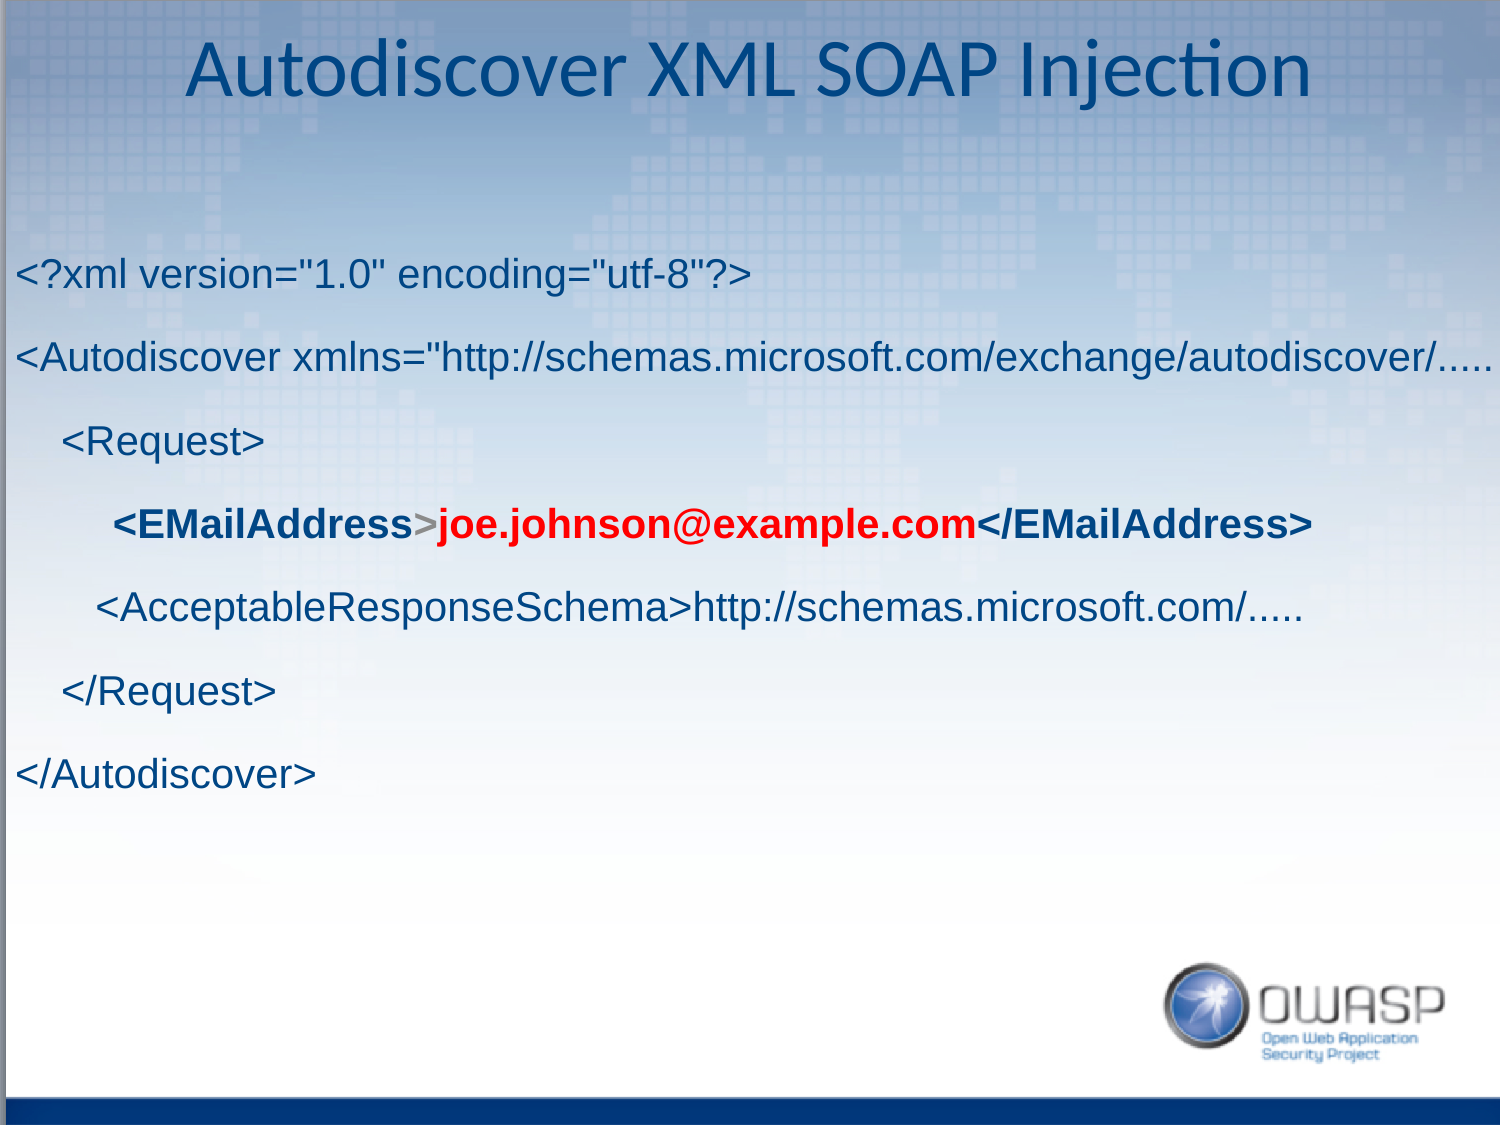

Autodiscover XML SOAP Injection
<?xml version="1.0" encoding="utf-8"?>
<Autodiscover xmlns="http://schemas.microsoft.com/exchange/autodiscover/.....
    <Request>
      <EMailAddress>joe.johnson@example.com</EMailAddress>
       <AcceptableResponseSchema>http://schemas.microsoft.com/.....
    </Request>
</Autodiscover>